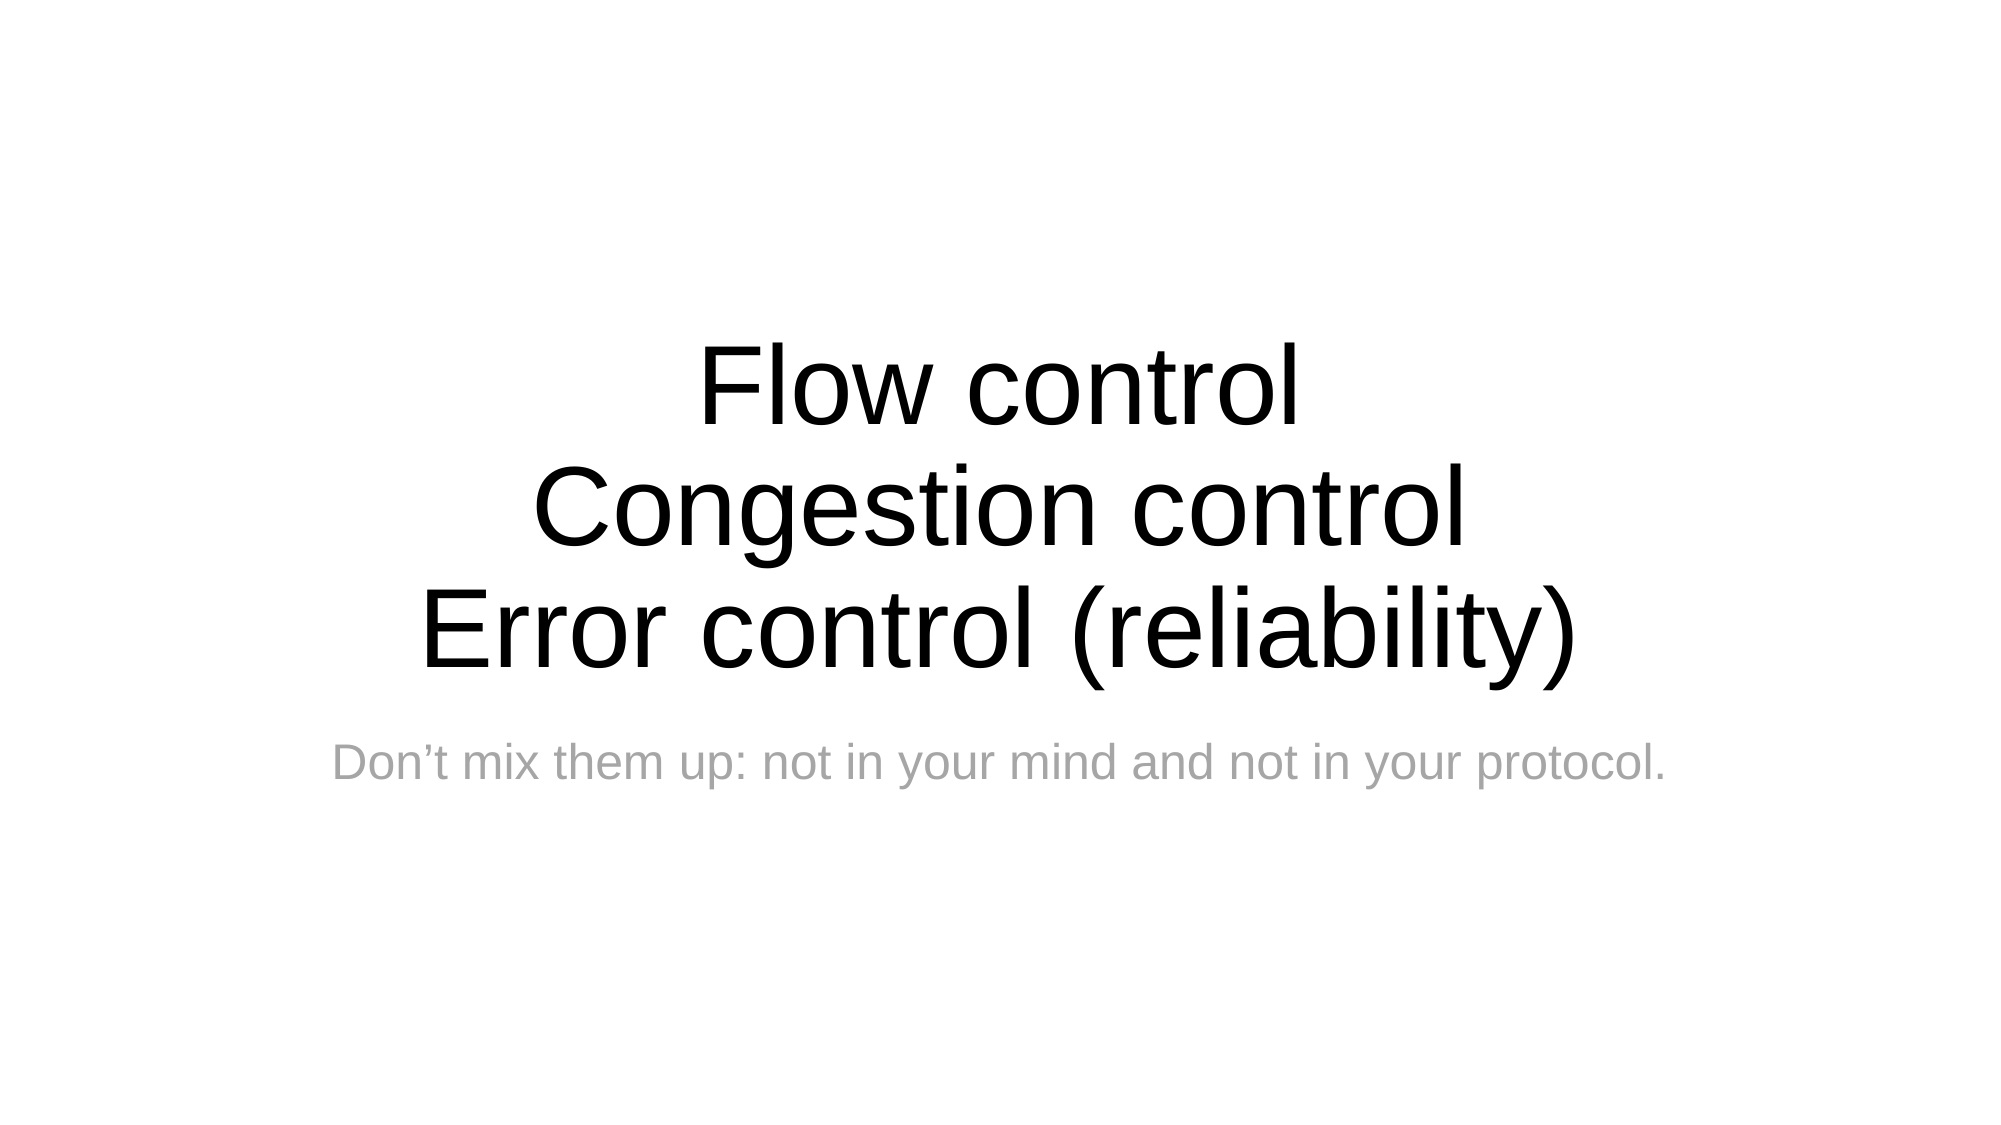

# Flow control Congestion control Error control (reliability) Don’t mix them up: not in your mind and not in your protocol.